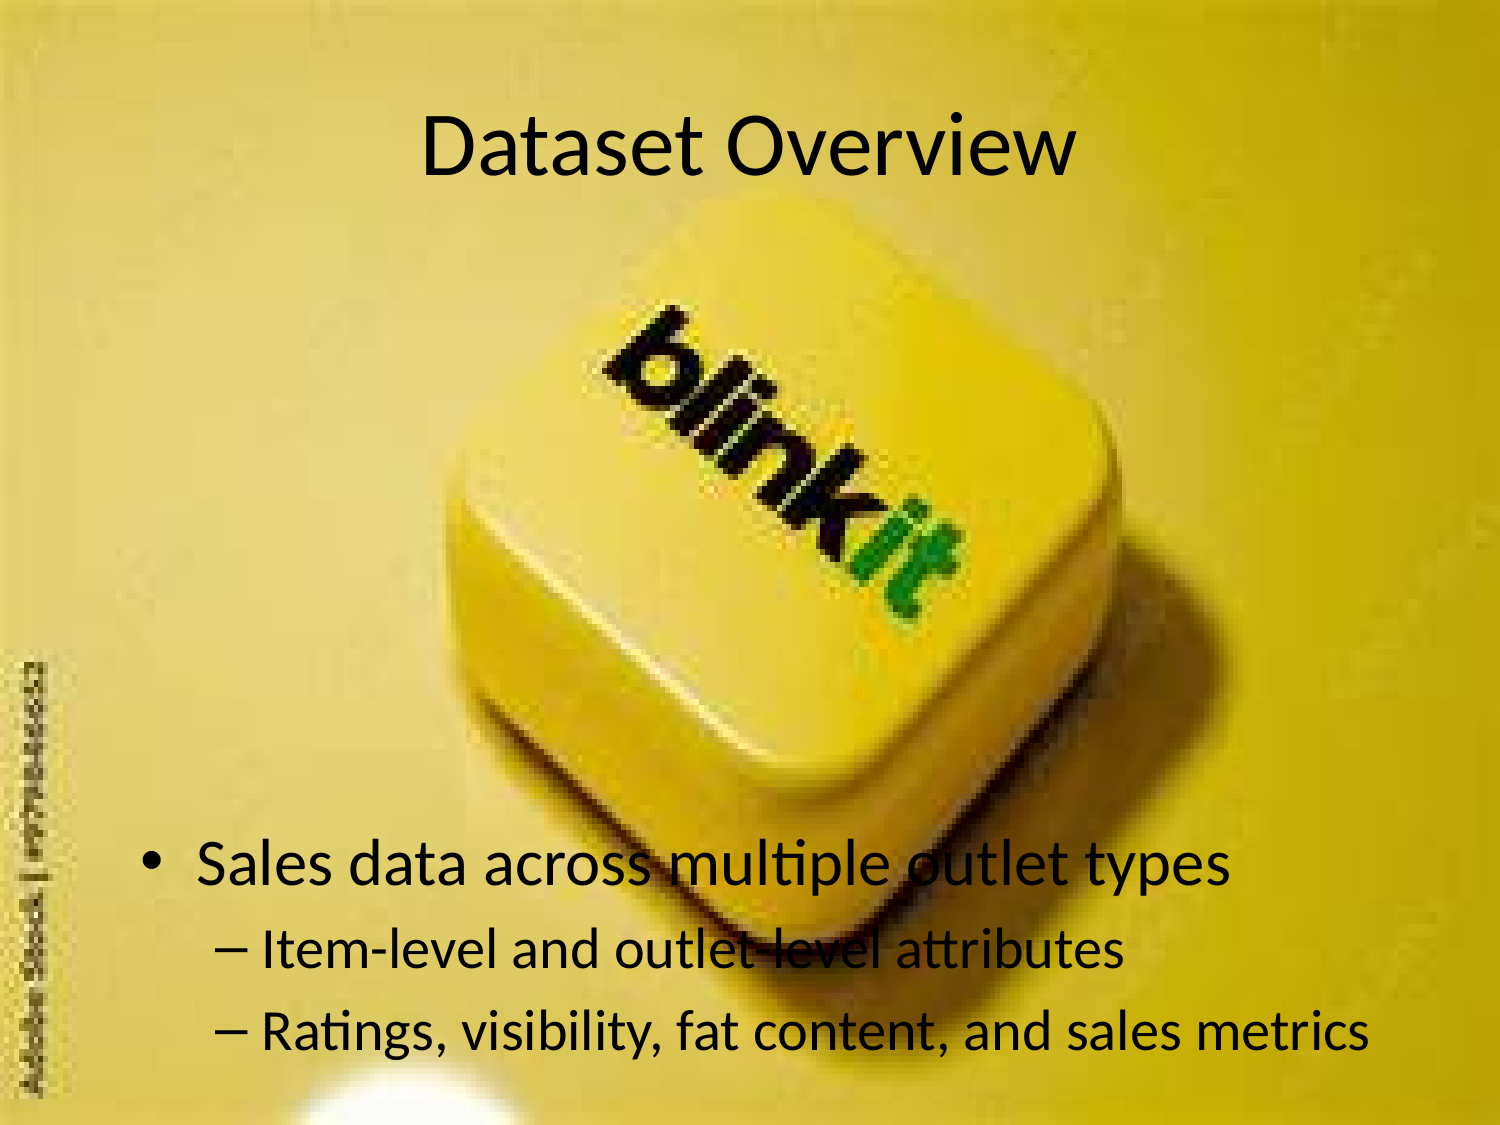

# Dataset Overview
Sales data across multiple outlet types
Item-level and outlet-level attributes
Ratings, visibility, fat content, and sales metrics